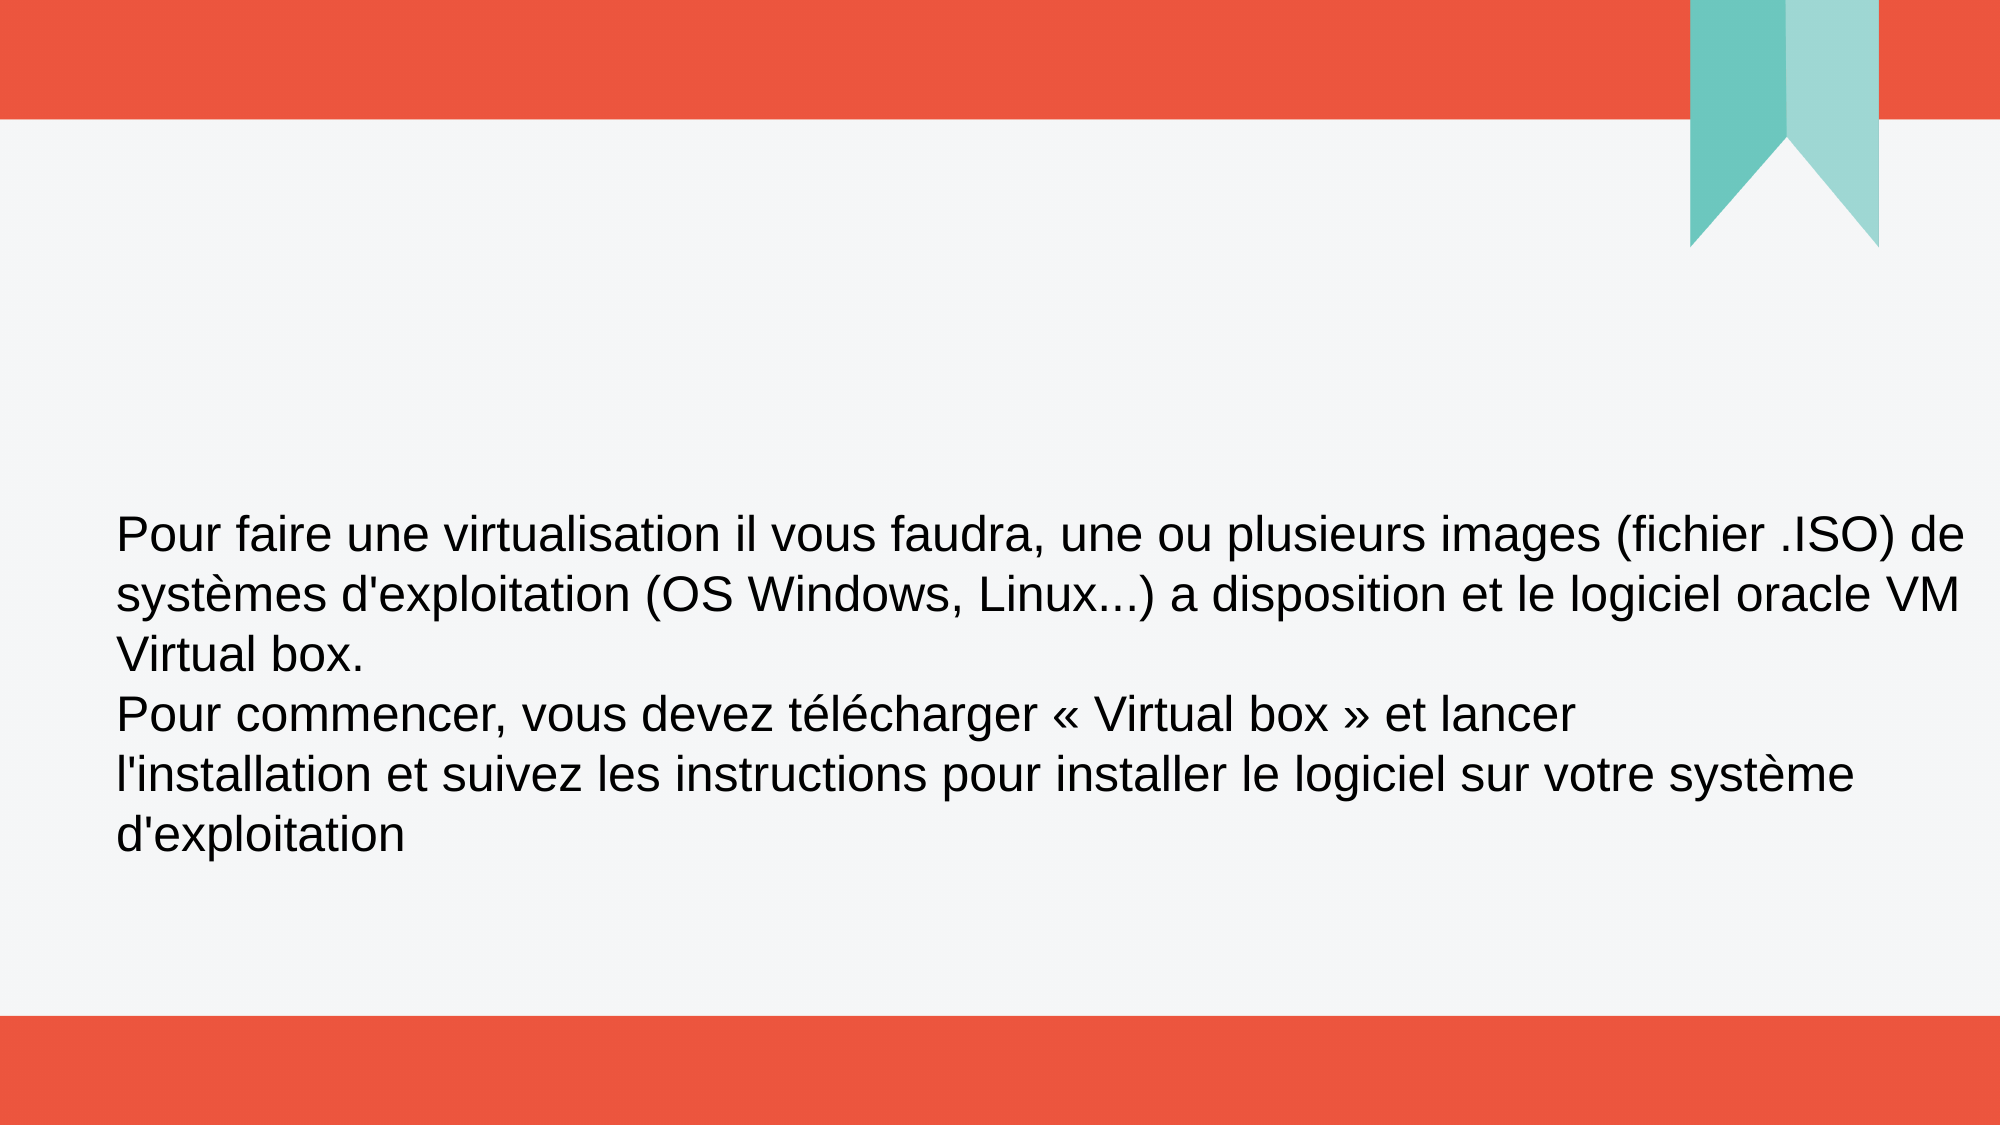

# Configuration Matérielles :

La virtualisation est une opération informatique qui consiste à faire fonctionner plusieurs systèmes, serveurs ou applications, sur un même serveur physique.

Pour faire une virtualisation il vous faudra, une ou plusieurs images (fichier .ISO) de
systèmes d'exploitation (OS Windows, Linux...) a disposition et le logiciel oracle VM
Virtual box.
Pour commencer, vous devez télécharger « Virtual box » et lancer
l'installation et suivez les instructions pour installer le logiciel sur votre système d'exploitation